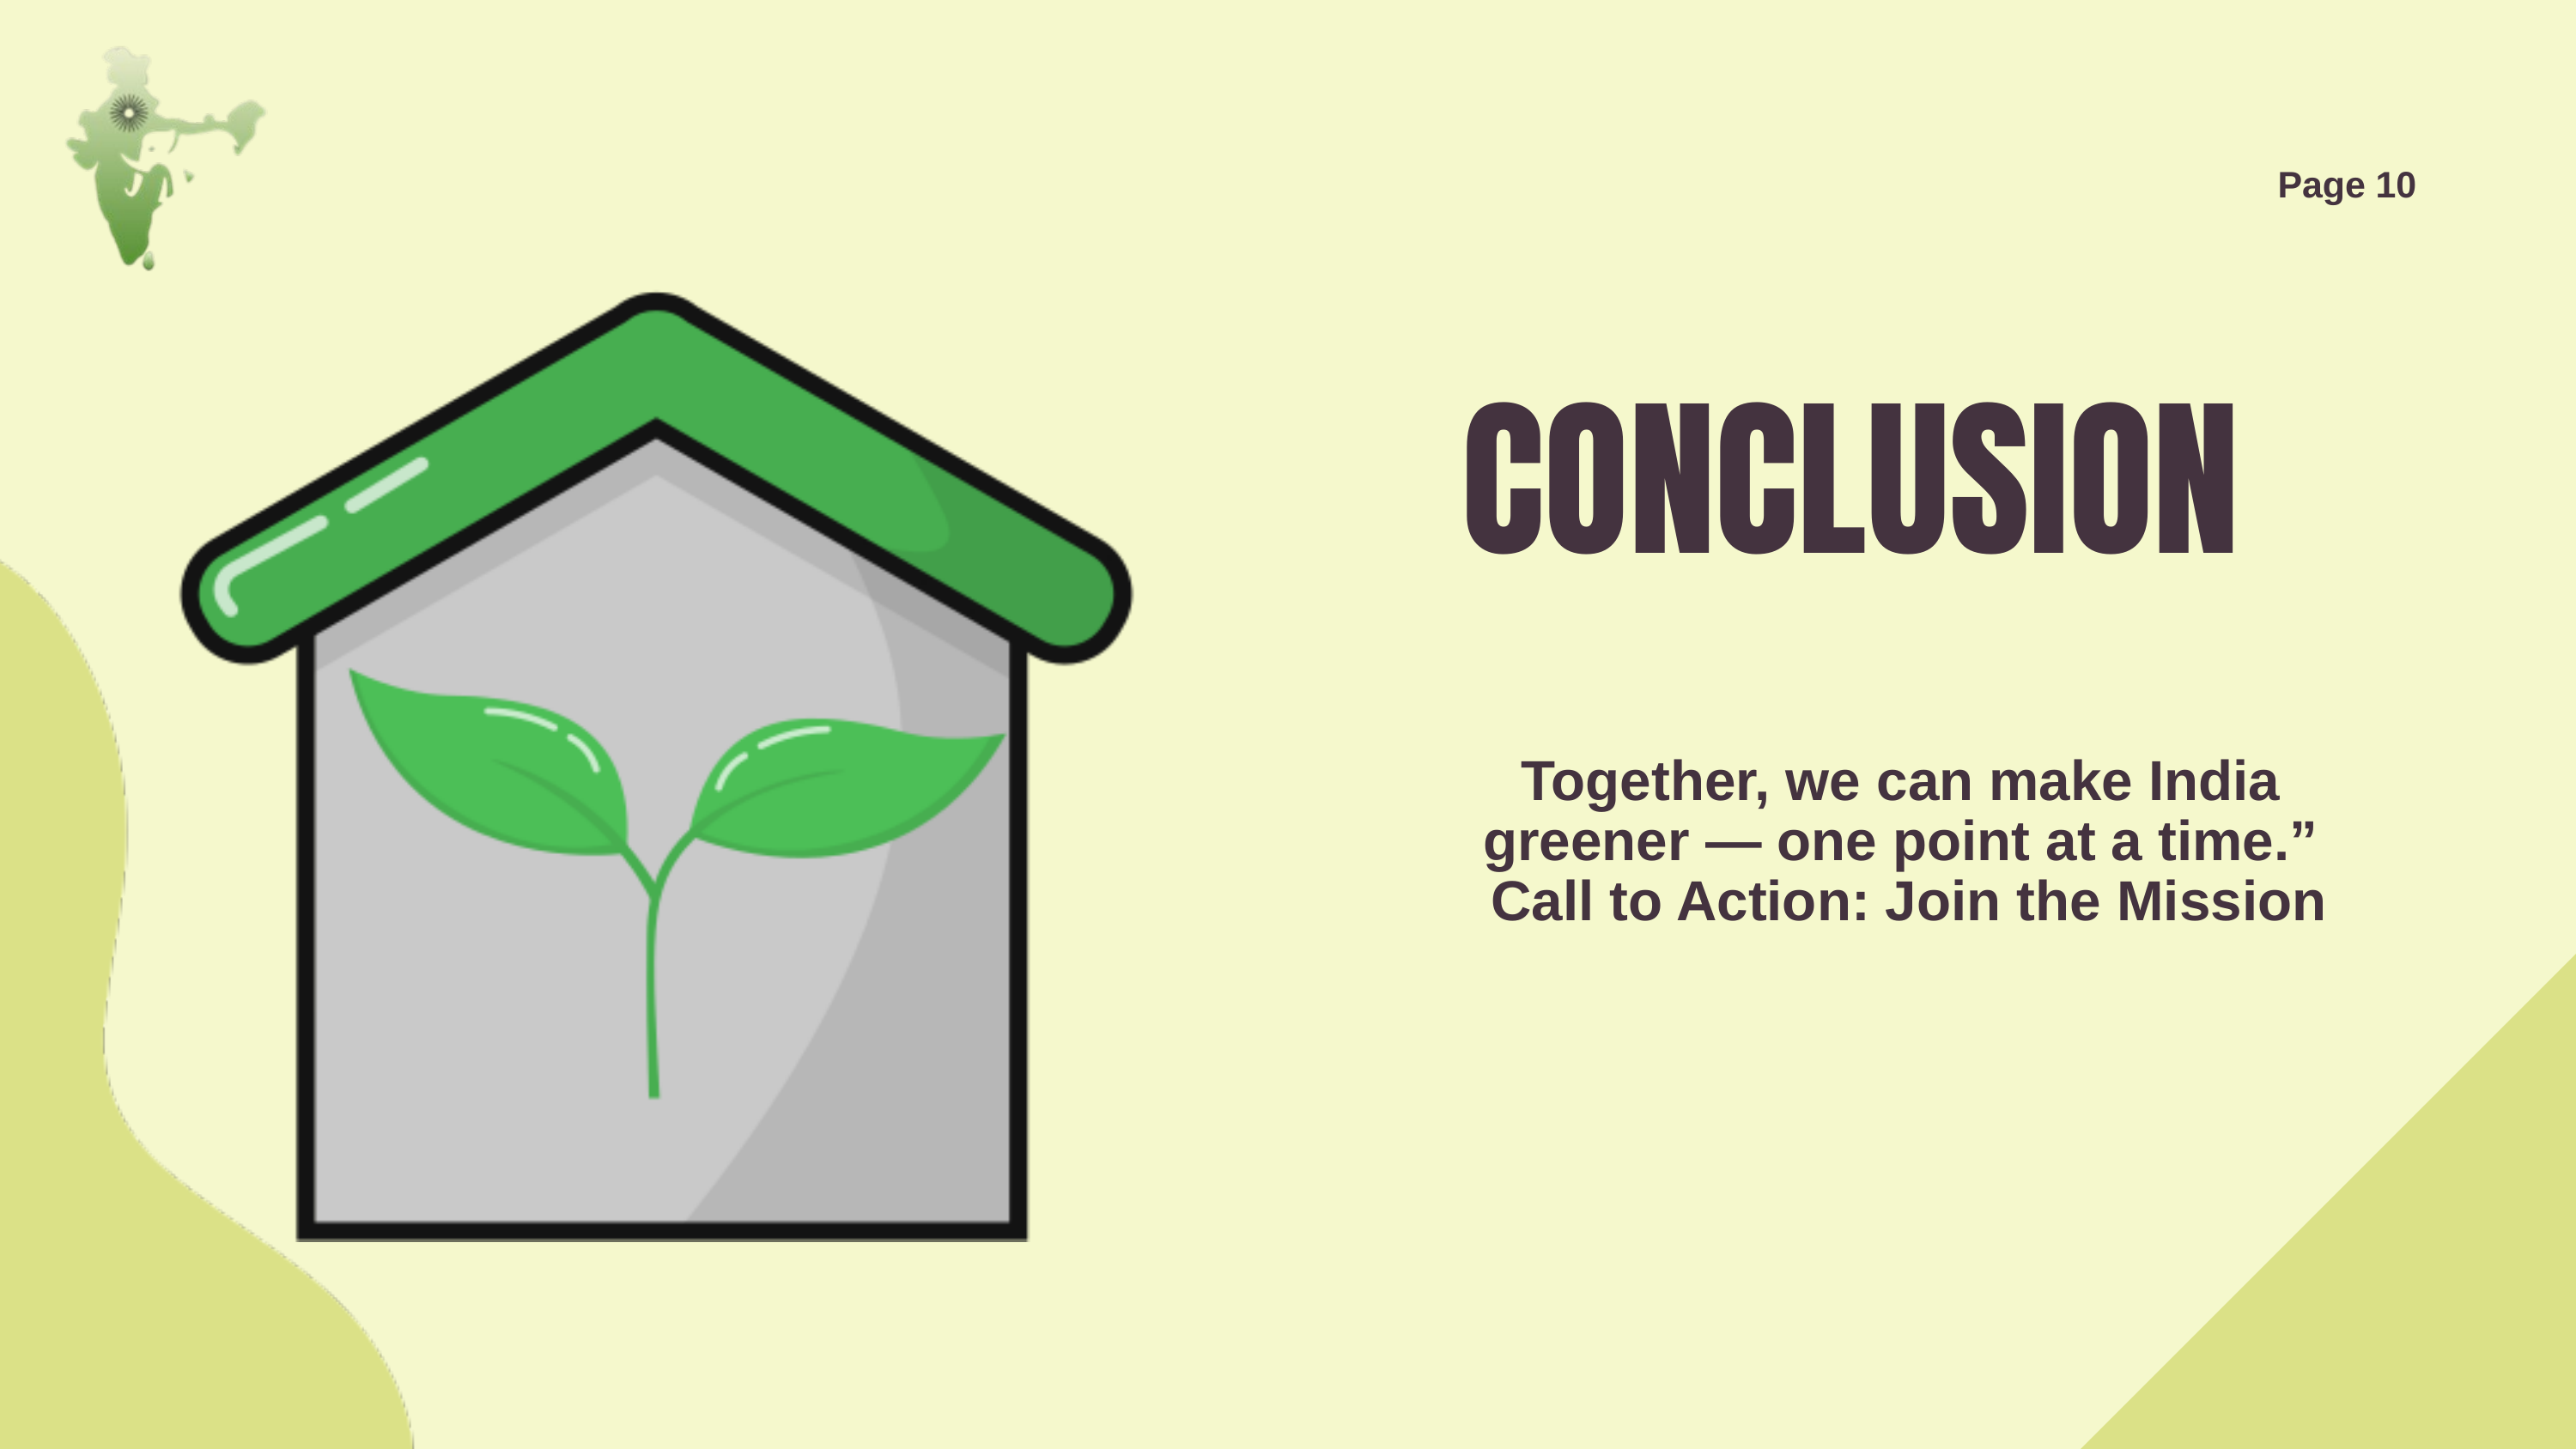

Page 10

CONCLUSION

Together, we can make India greener — one point at a time.”
 Call to Action: Join the Mission